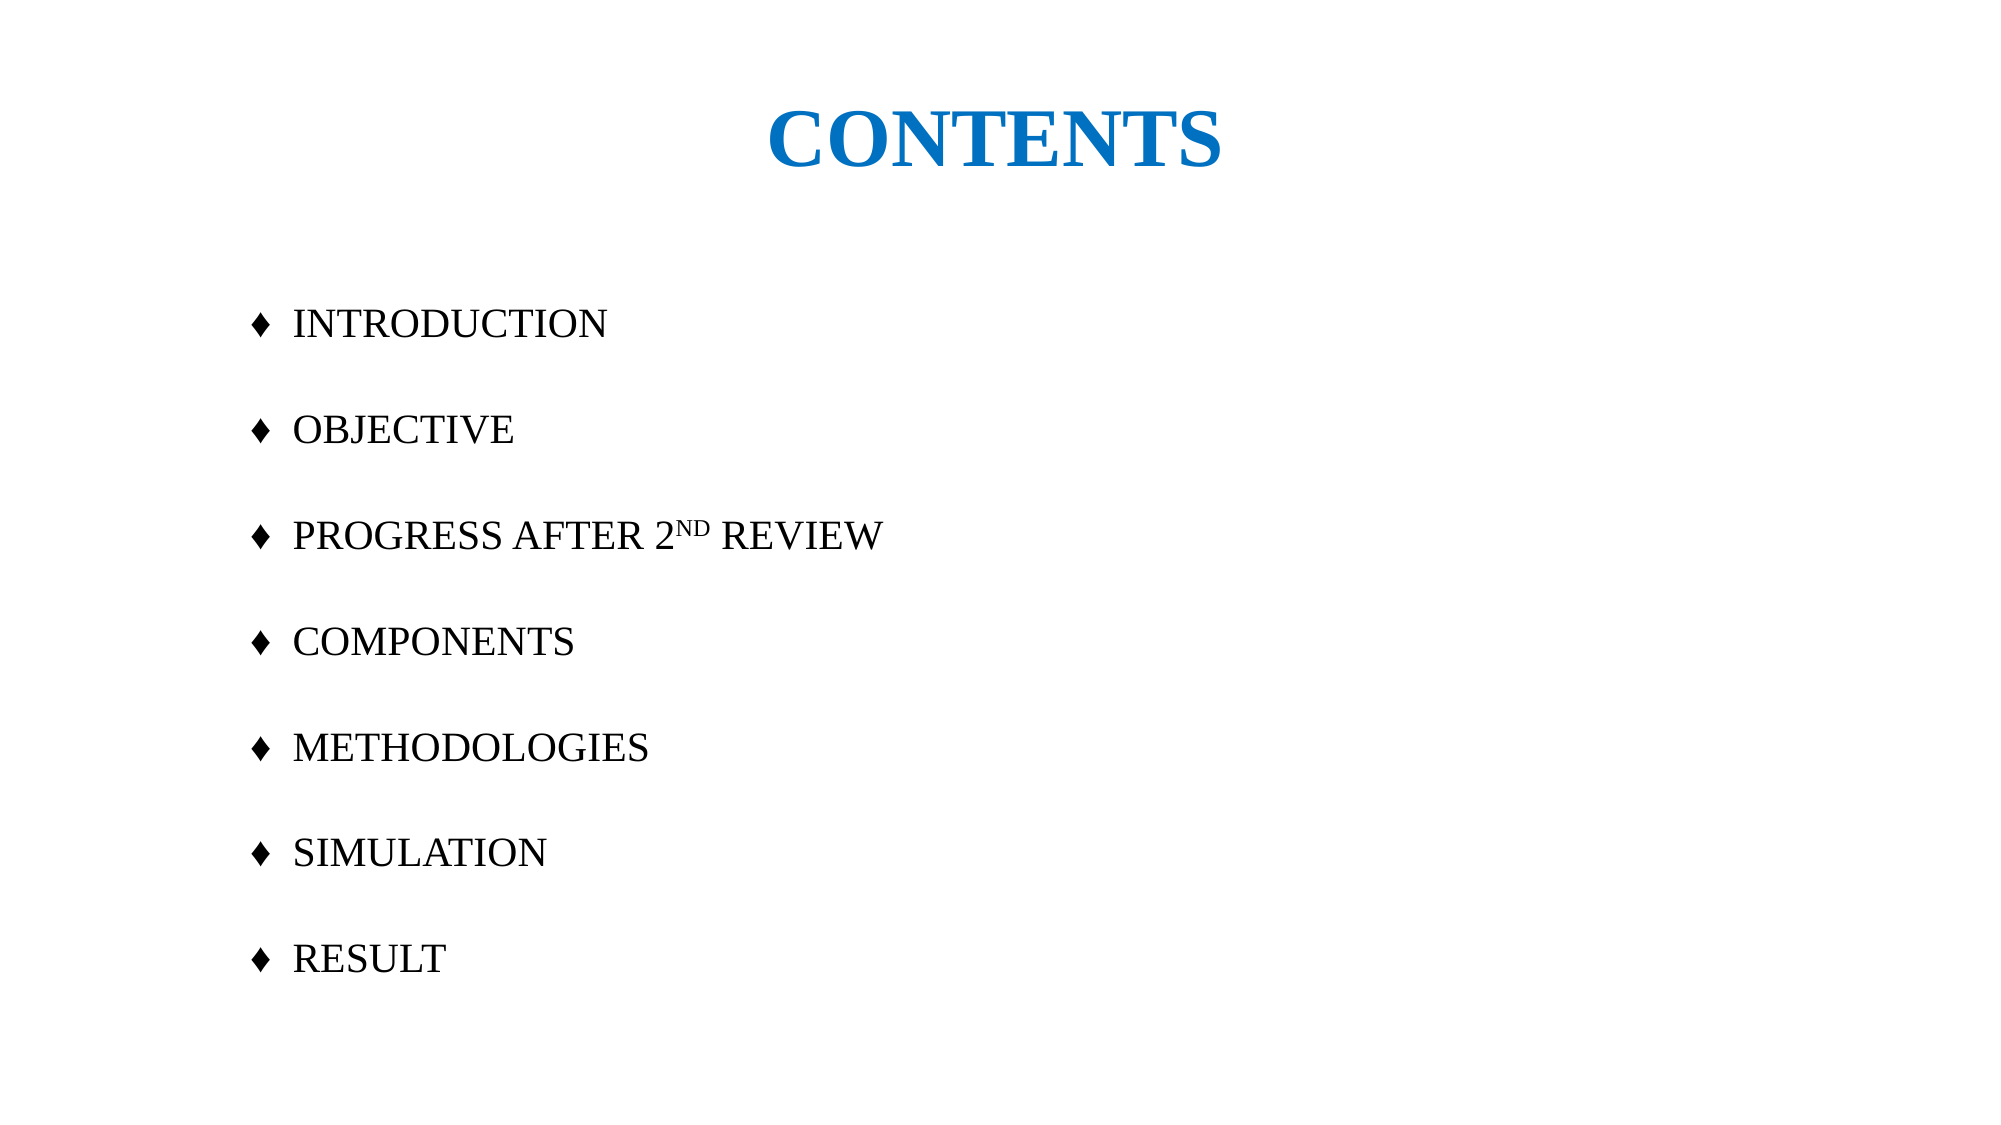

CONTENTS
♦  INTRODUCTION
♦  OBJECTIVE
♦  PROGRESS AFTER 2ND REVIEW
♦  COMPONENTS
♦  METHODOLOGIES
♦  SIMULATION
♦  RESULT